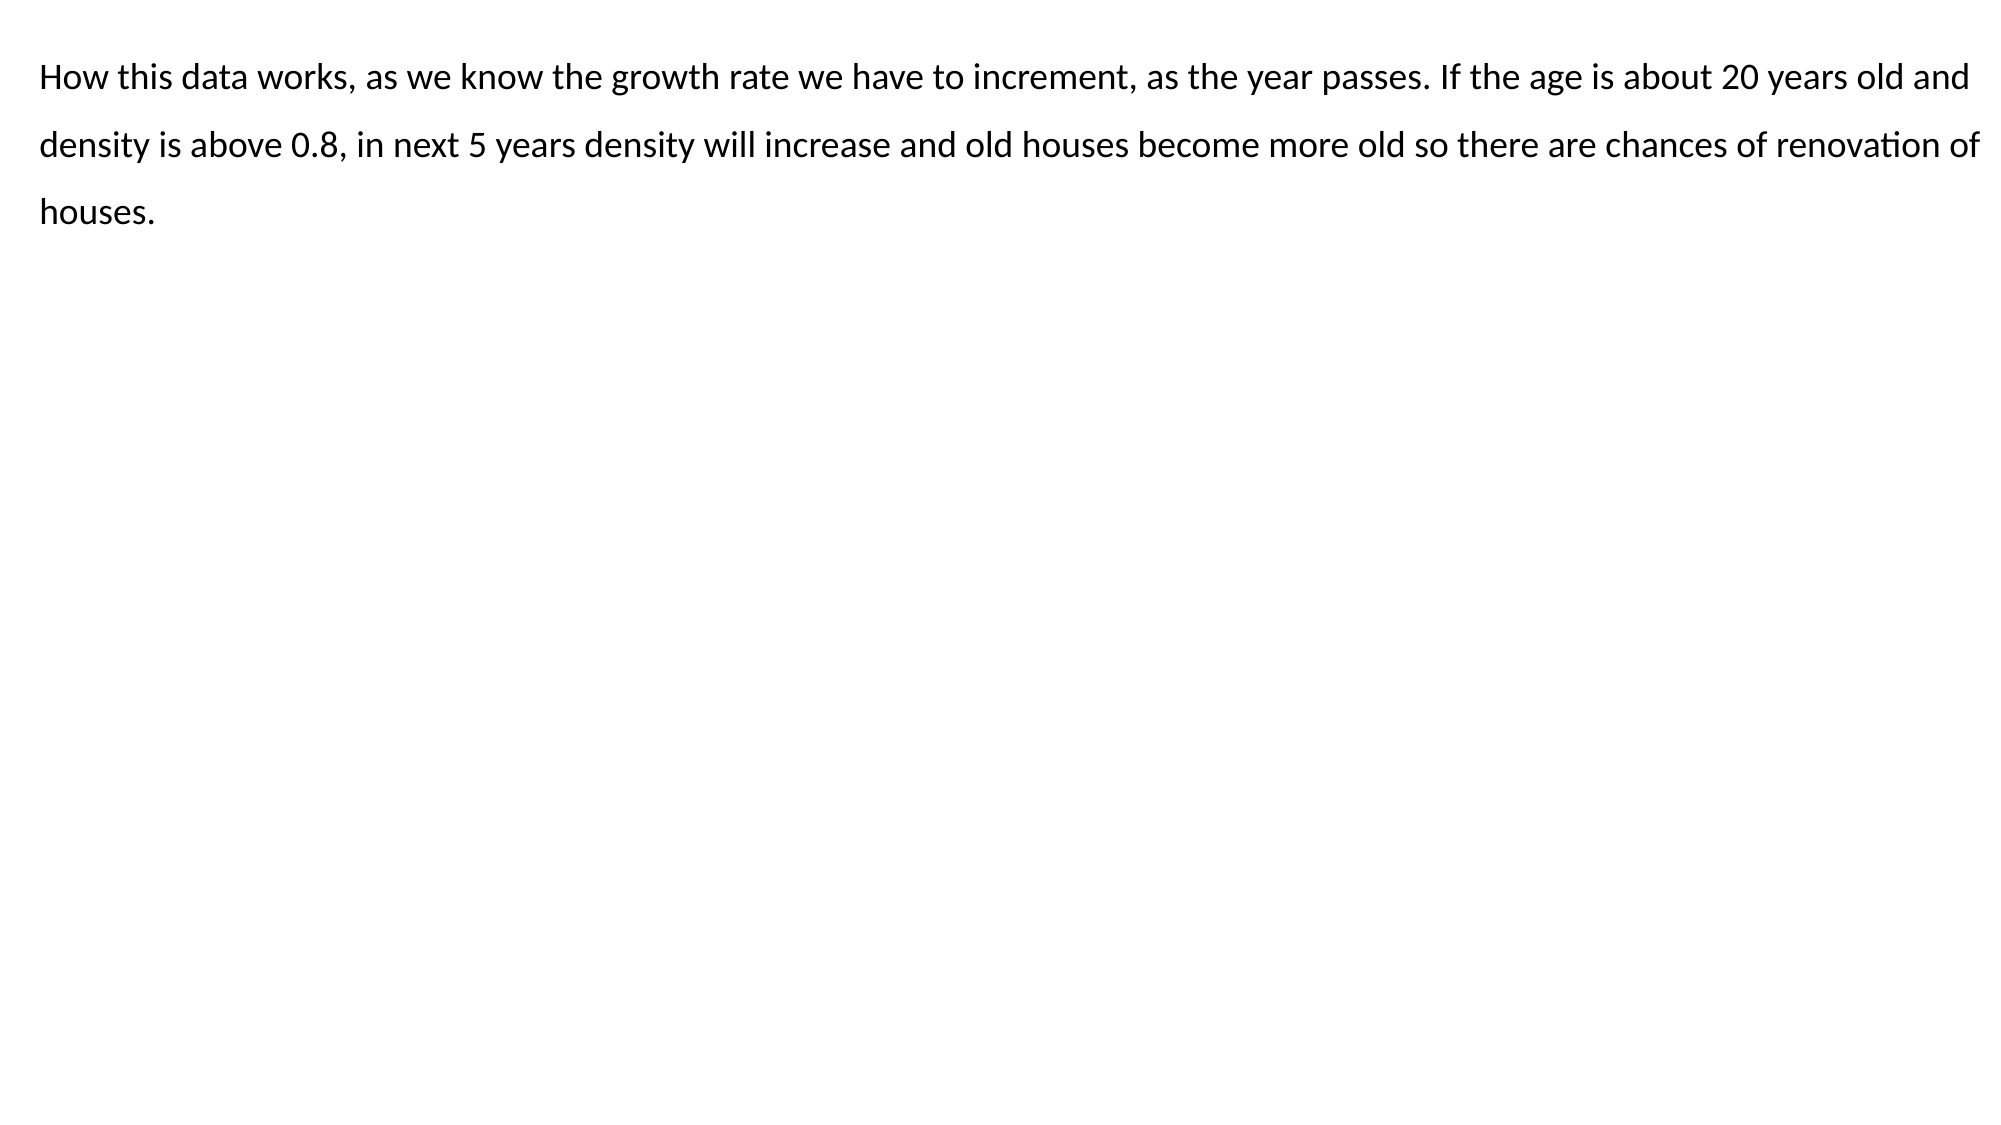

How this data works, as we know the growth rate we have to increment, as the year passes. If the age is about 20 years old and density is above 0.8, in next 5 years density will increase and old houses become more old so there are chances of renovation of houses.